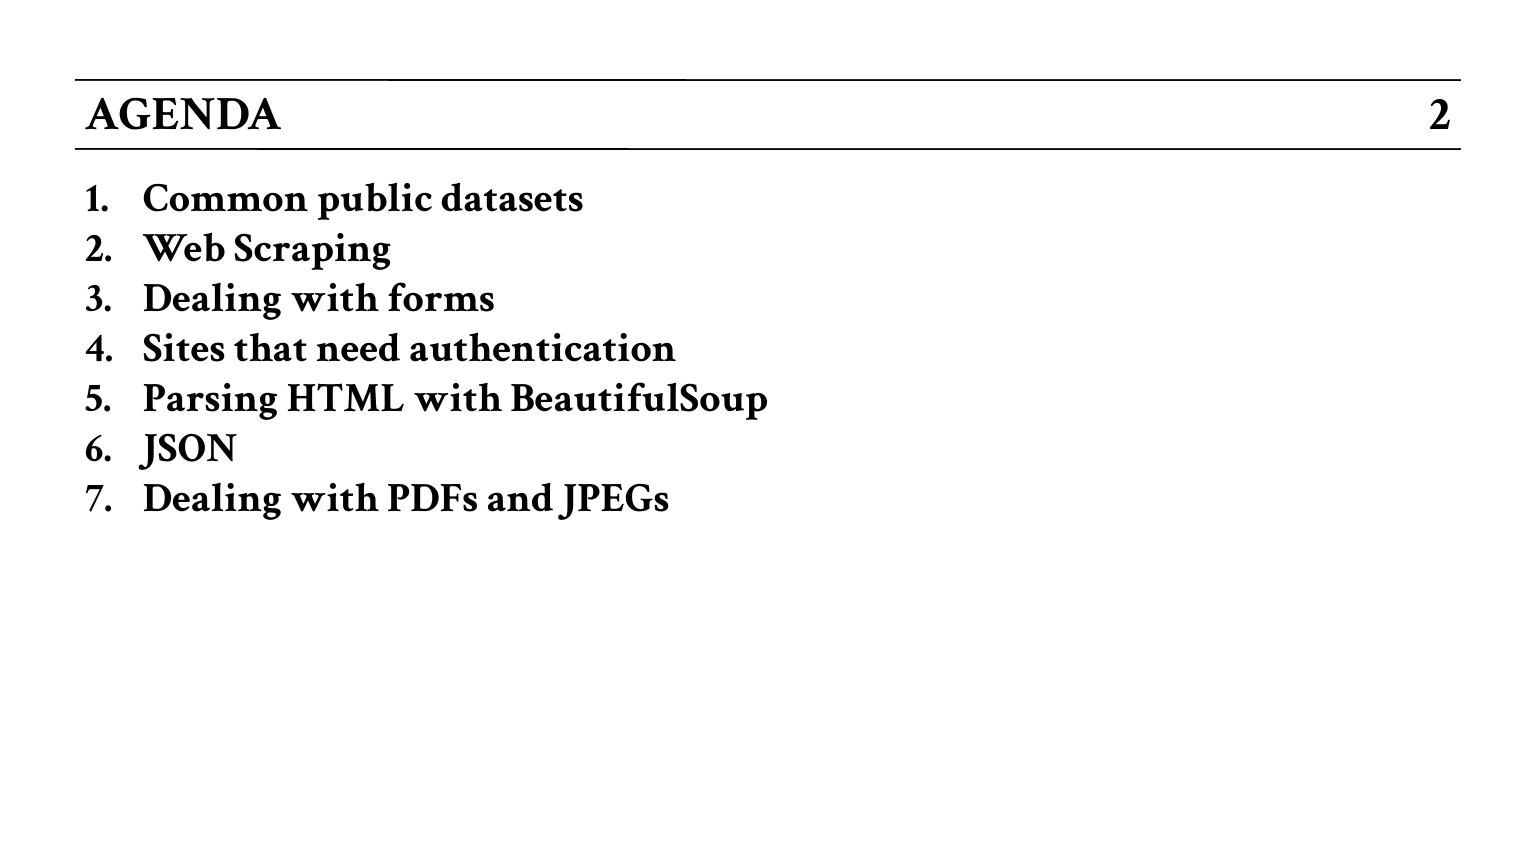

# AGENDA
2

Common public datasets
Web Scraping
Dealing with forms
Sites that need authentication
Parsing HTML with BeautifulSoup
JSON
Dealing with PDFs and JPEGs